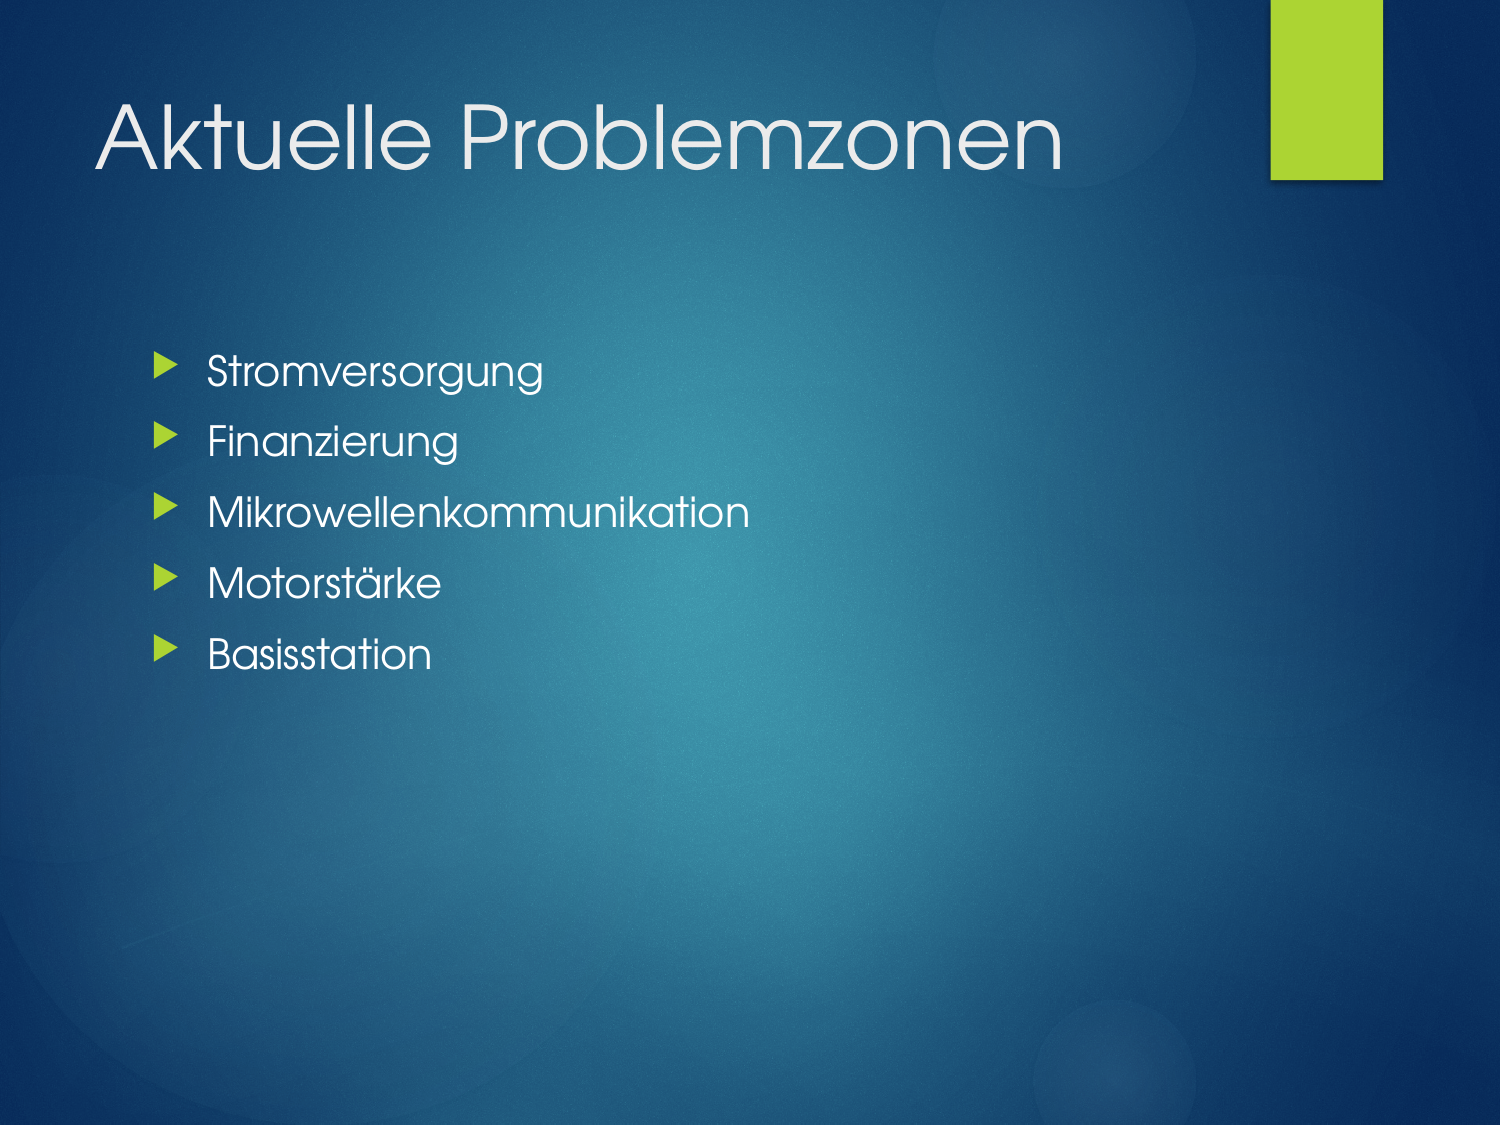

# Aktuelle Problemzonen
Stromversorgung
Finanzierung
Mikrowellenkommunikation
Motorstärke
Basisstation